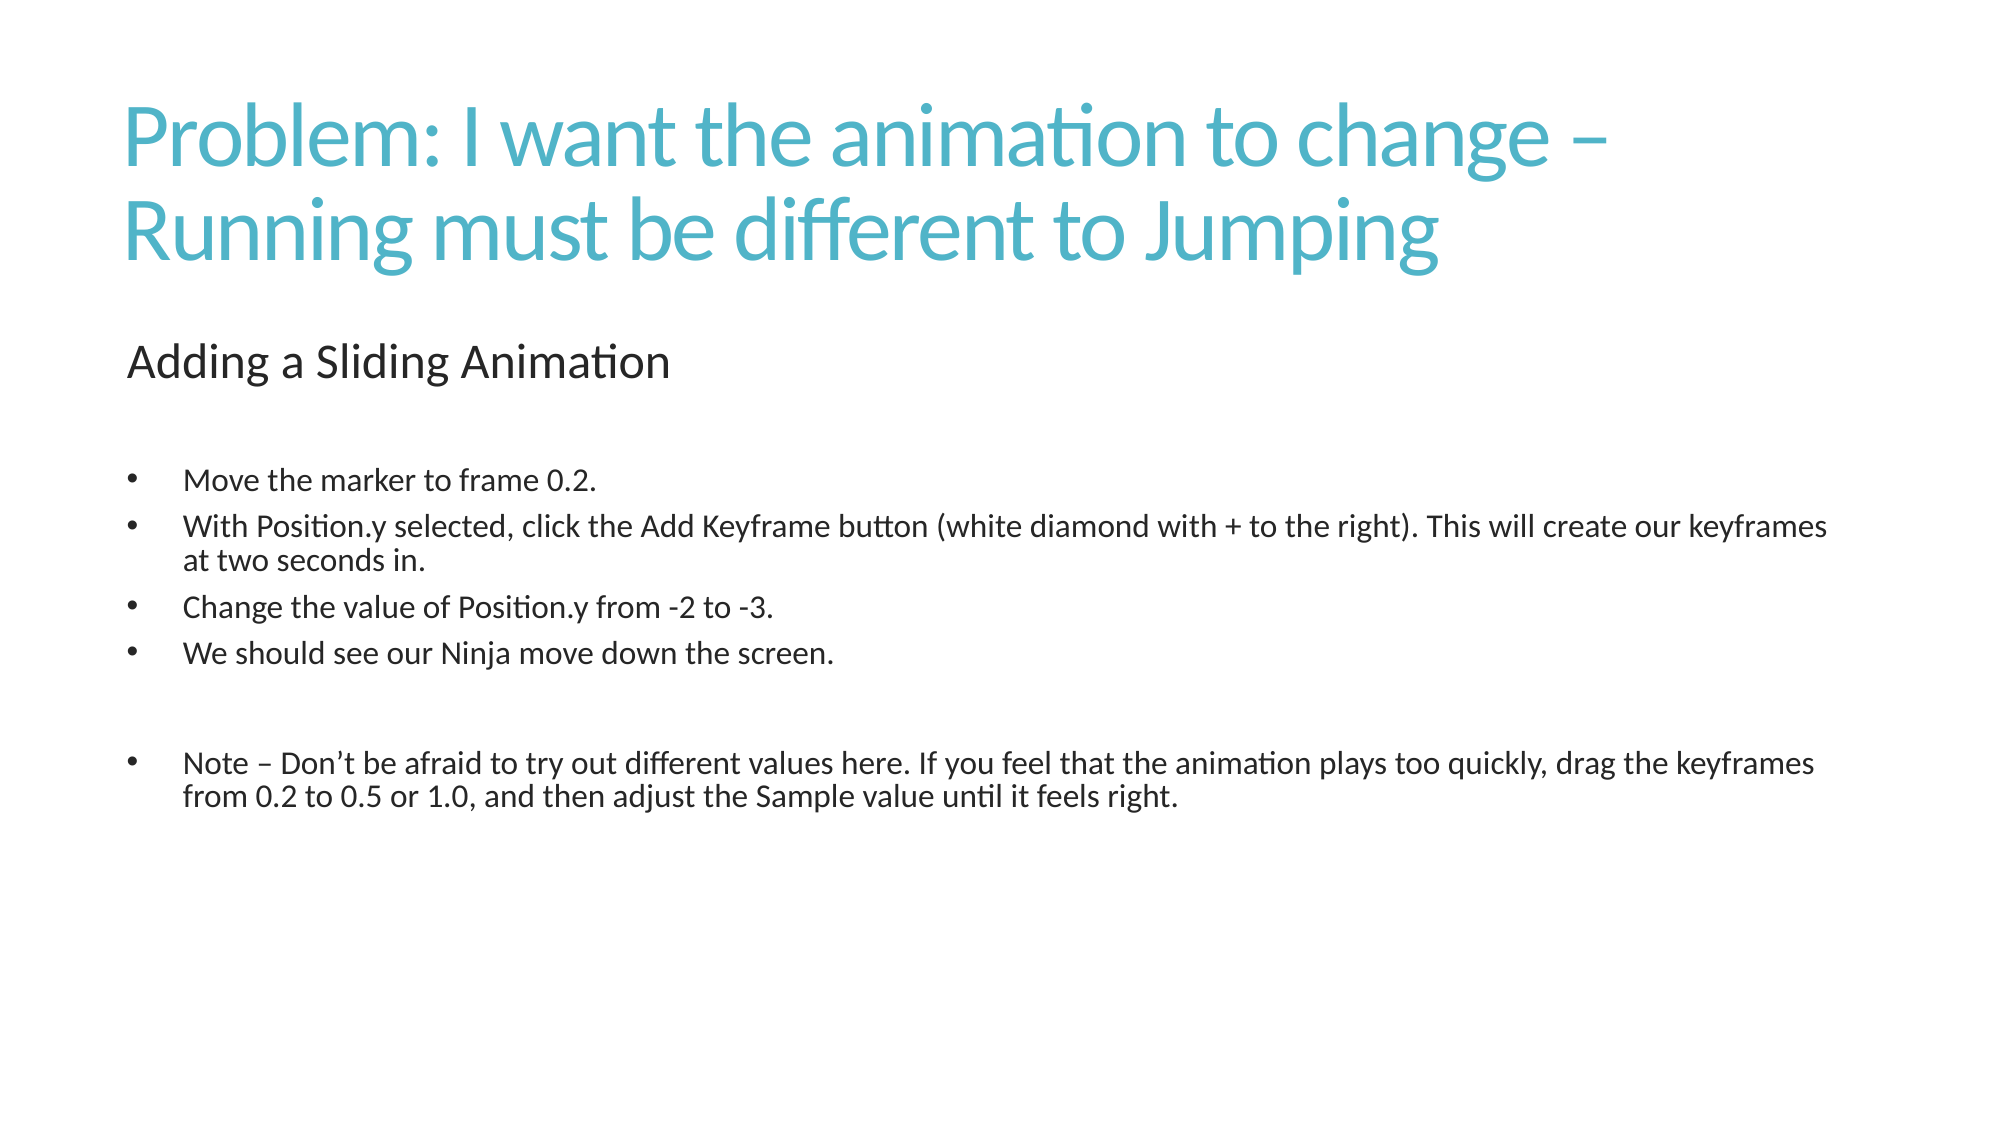

# Problem: I want the animation to change – Running must be different to Jumping
Adding a Sliding Animation

Move the marker to frame 0.2.
With Position.y selected, click the Add Keyframe button (white diamond with + to the right). This will create our keyframes at two seconds in.
Change the value of Position.y from -2 to -3.
We should see our Ninja move down the screen.

Note – Don’t be afraid to try out different values here. If you feel that the animation plays too quickly, drag the keyframes from 0.2 to 0.5 or 1.0, and then adjust the Sample value until it feels right.